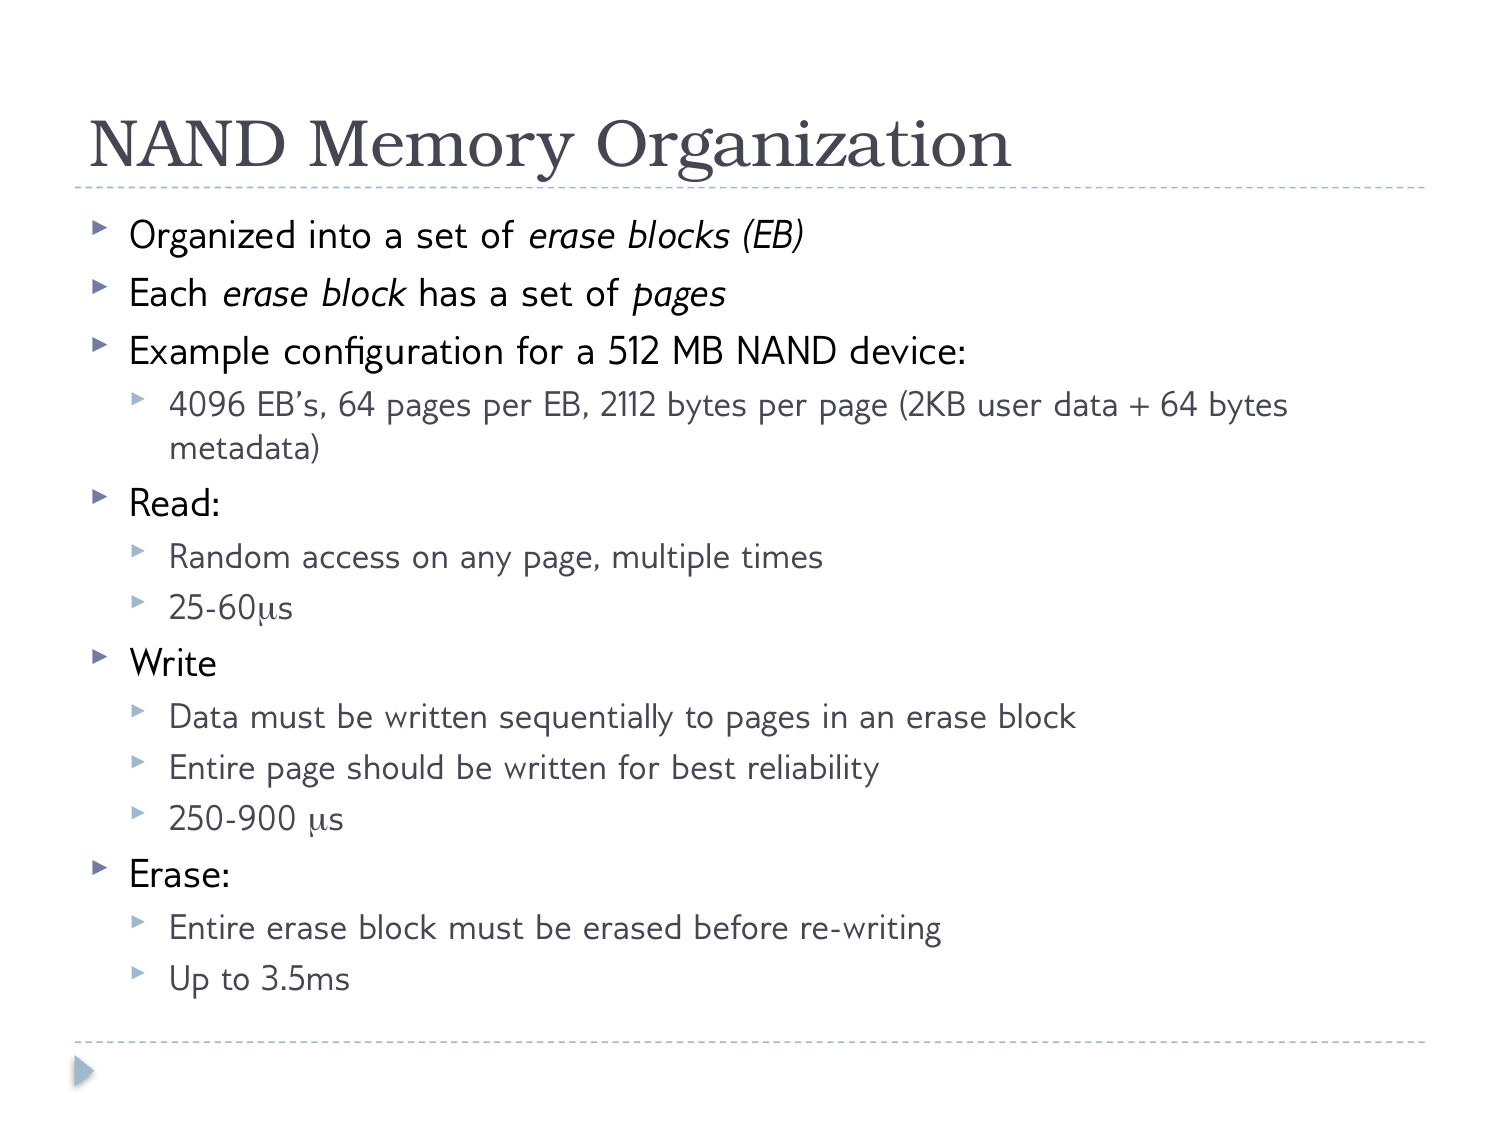

# NAND Memory Organization
Organized into a set of erase blocks (EB)
Each erase block has a set of pages
Example configuration for a 512 MB NAND device:
4096 EB’s, 64 pages per EB, 2112 bytes per page (2KB user data + 64 bytes metadata)
Read:
Random access on any page, multiple times
25-60μs
Write
Data must be written sequentially to pages in an erase block
Entire page should be written for best reliability
250-900 μs
Erase:
Entire erase block must be erased before re-writing
Up to 3.5ms